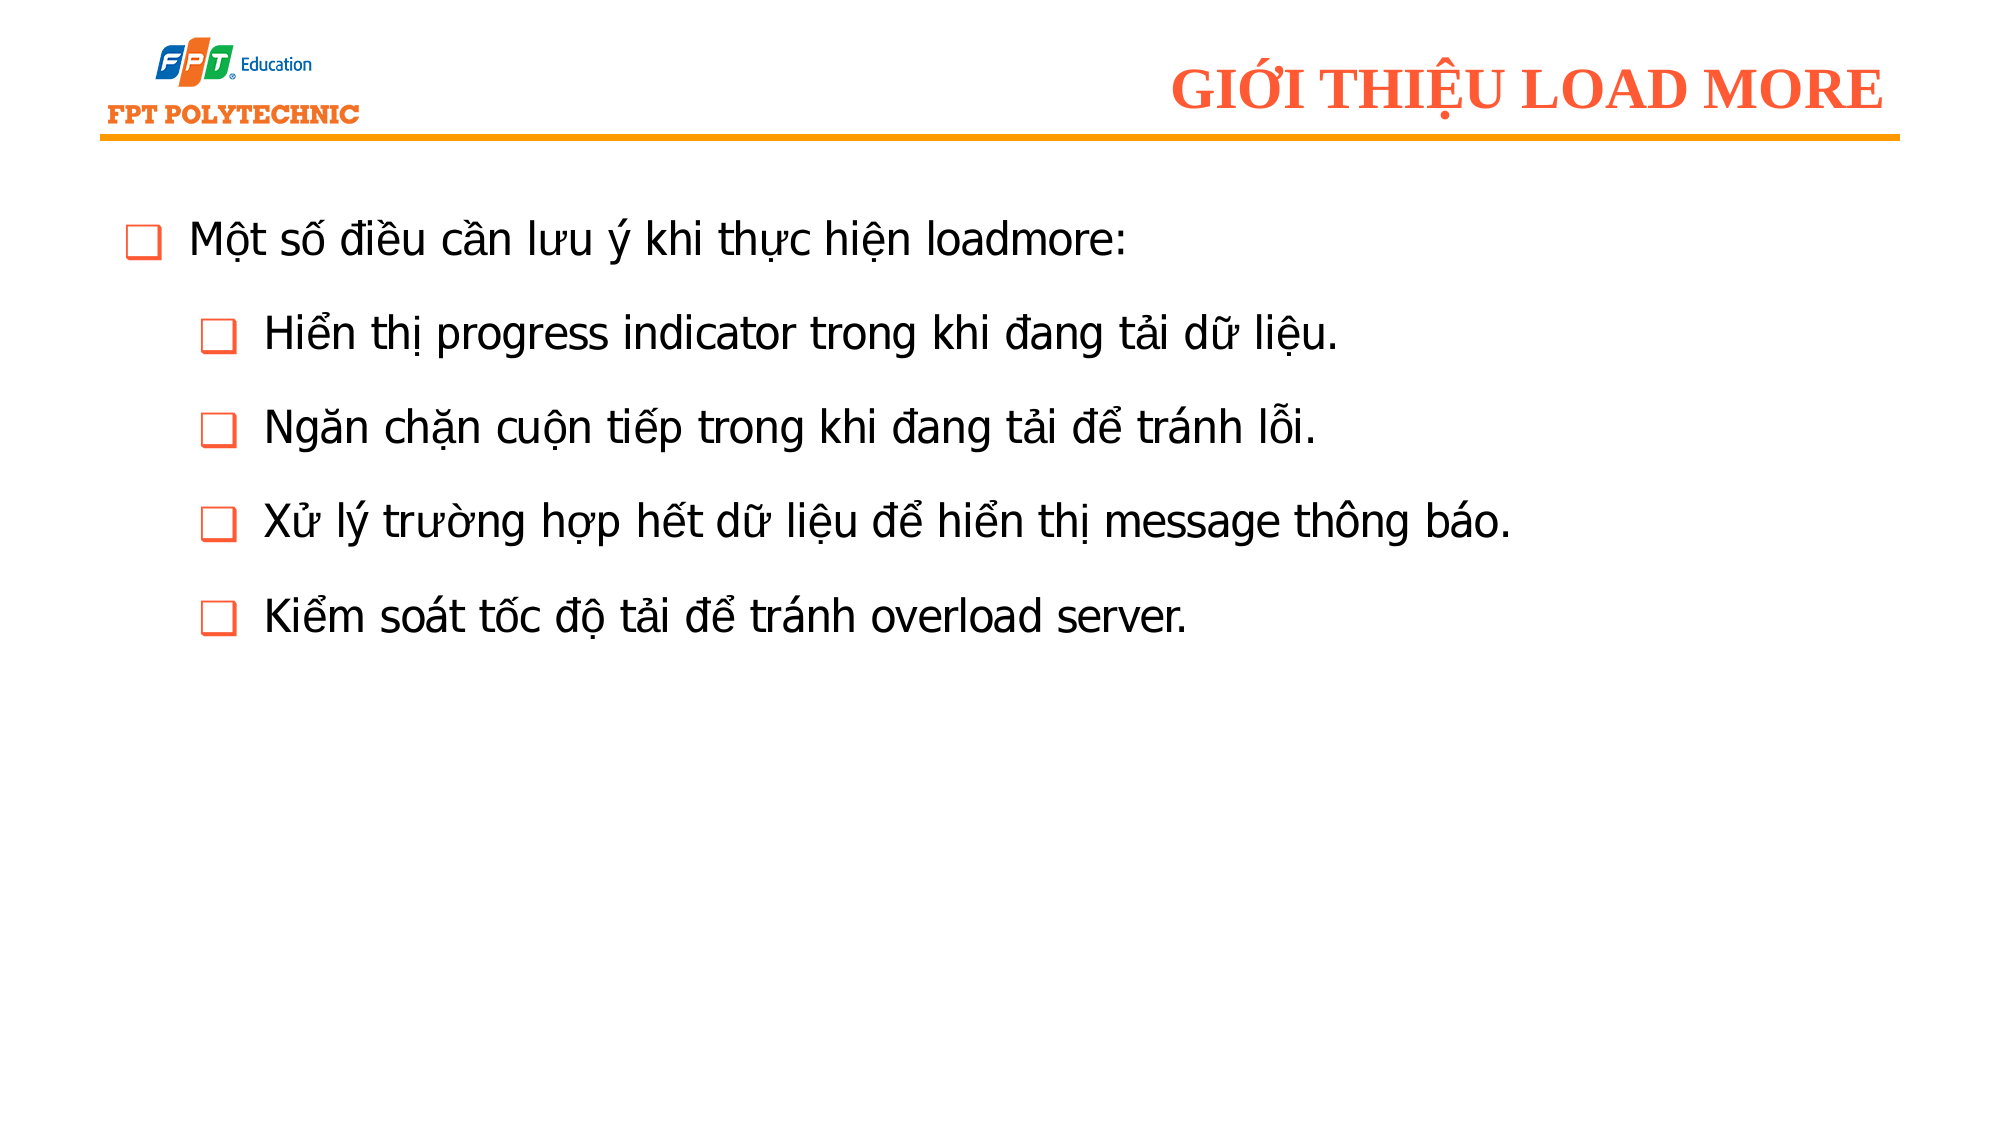

# Giới thiệu Load more
Một số điều cần lưu ý khi thực hiện loadmore:
Hiển thị progress indicator trong khi đang tải dữ liệu.
Ngăn chặn cuộn tiếp trong khi đang tải để tránh lỗi.
Xử lý trường hợp hết dữ liệu để hiển thị message thông báo.
Kiểm soát tốc độ tải để tránh overload server.